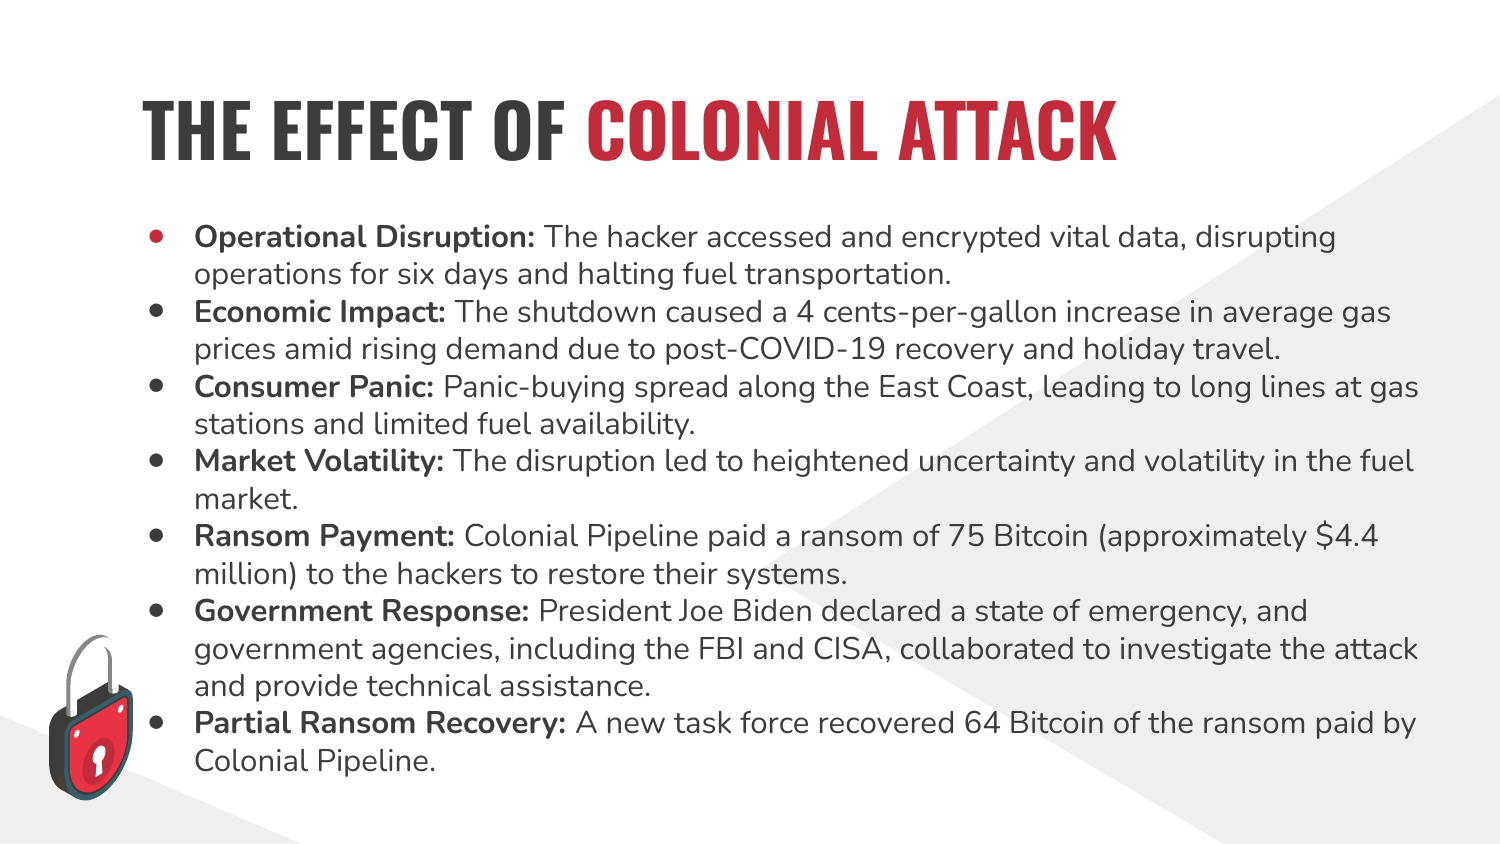

# THE EFFECT OF COLONIAL ATTACK

Operational Disruption: The hacker accessed and encrypted vital data, disrupting operations for six days and halting fuel transportation.
Economic Impact: The shutdown caused a 4 cents-per-gallon increase in average gas prices amid rising demand due to post-COVID-19 recovery and holiday travel.
Consumer Panic: Panic-buying spread along the East Coast, leading to long lines at gas stations and limited fuel availability.
Market Volatility: The disruption led to heightened uncertainty and volatility in the fuel market.
Ransom Payment: Colonial Pipeline paid a ransom of 75 Bitcoin (approximately $4.4 million) to the hackers to restore their systems.
Government Response: President Joe Biden declared a state of emergency, and government agencies, including the FBI and CISA, collaborated to investigate the attack and provide technical assistance.
Partial Ransom Recovery: A new task force recovered 64 Bitcoin of the ransom paid by Colonial Pipeline.